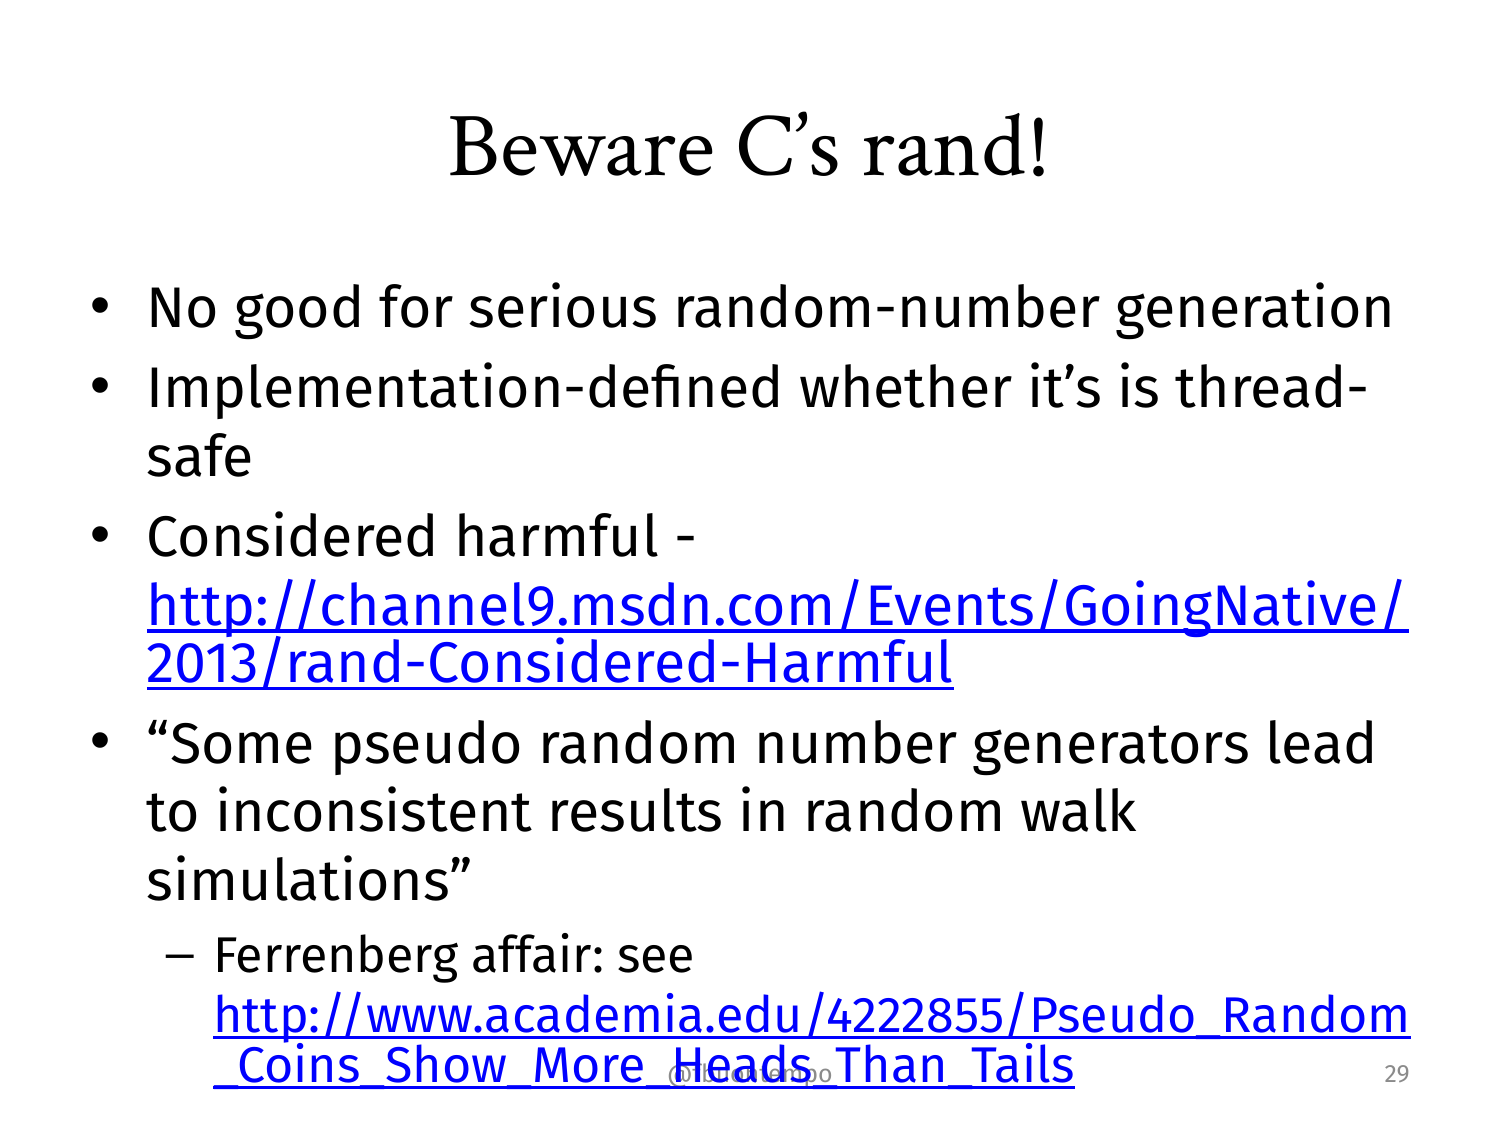

# Beware C’s rand!
No good for serious random-number generation
Implementation-defined whether it’s is thread-safe
Considered harmful - http://channel9.msdn.com/Events/GoingNative/2013/rand-Considered-Harmful
“Some pseudo random number generators lead to inconsistent results in random walk simulations”
Ferrenberg affair: see http://www.academia.edu/4222855/Pseudo_Random_Coins_Show_More_Heads_Than_Tails

@fbuontempo
29